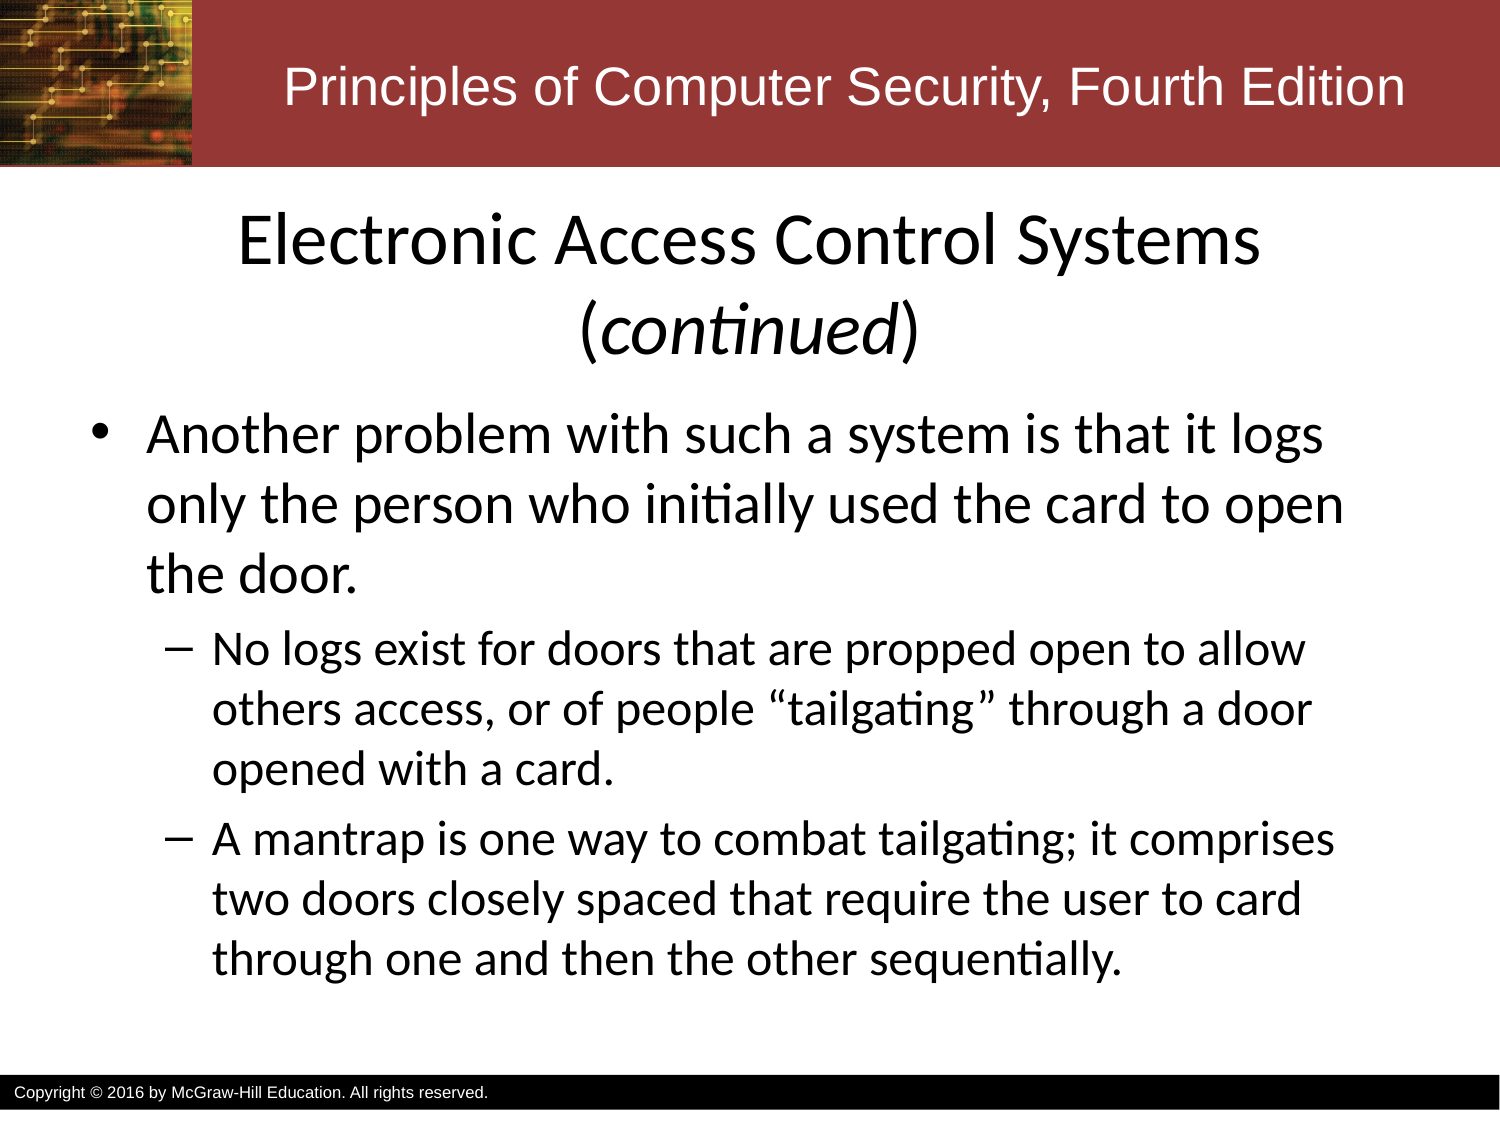

# Electronic Access Control Systems (continued)
Another problem with such a system is that it logs only the person who initially used the card to open the door.
No logs exist for doors that are propped open to allow others access, or of people “tailgating” through a door opened with a card.
A mantrap is one way to combat tailgating; it comprises two doors closely spaced that require the user to card through one and then the other sequentially.